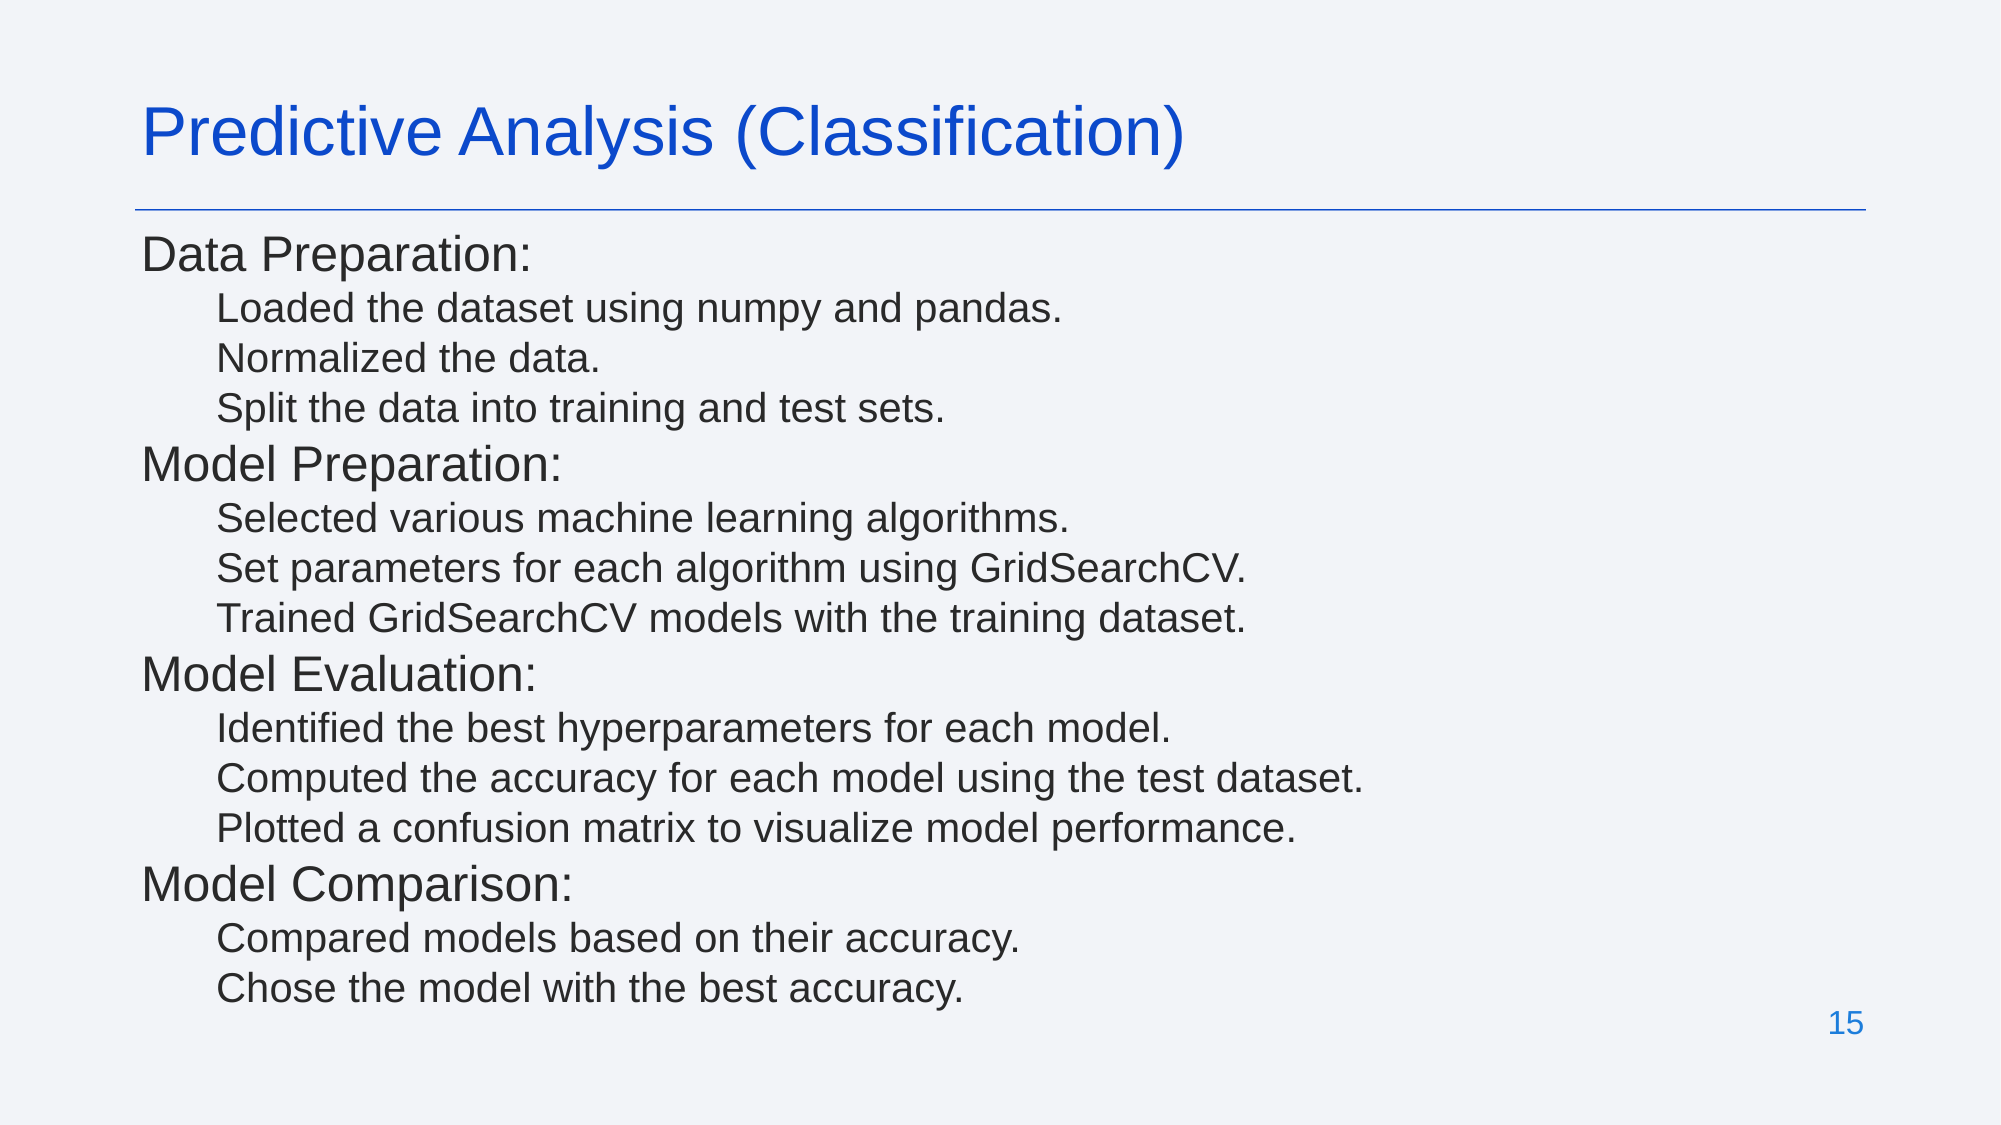

Predictive Analysis (Classification)
Data Preparation:
Loaded the dataset using numpy and pandas.
Normalized the data.
Split the data into training and test sets.
Model Preparation:
Selected various machine learning algorithms.
Set parameters for each algorithm using GridSearchCV.
Trained GridSearchCV models with the training dataset.
Model Evaluation:
Identified the best hyperparameters for each model.
Computed the accuracy for each model using the test dataset.
Plotted a confusion matrix to visualize model performance.
Model Comparison:
Compared models based on their accuracy.
Chose the model with the best accuracy.
15